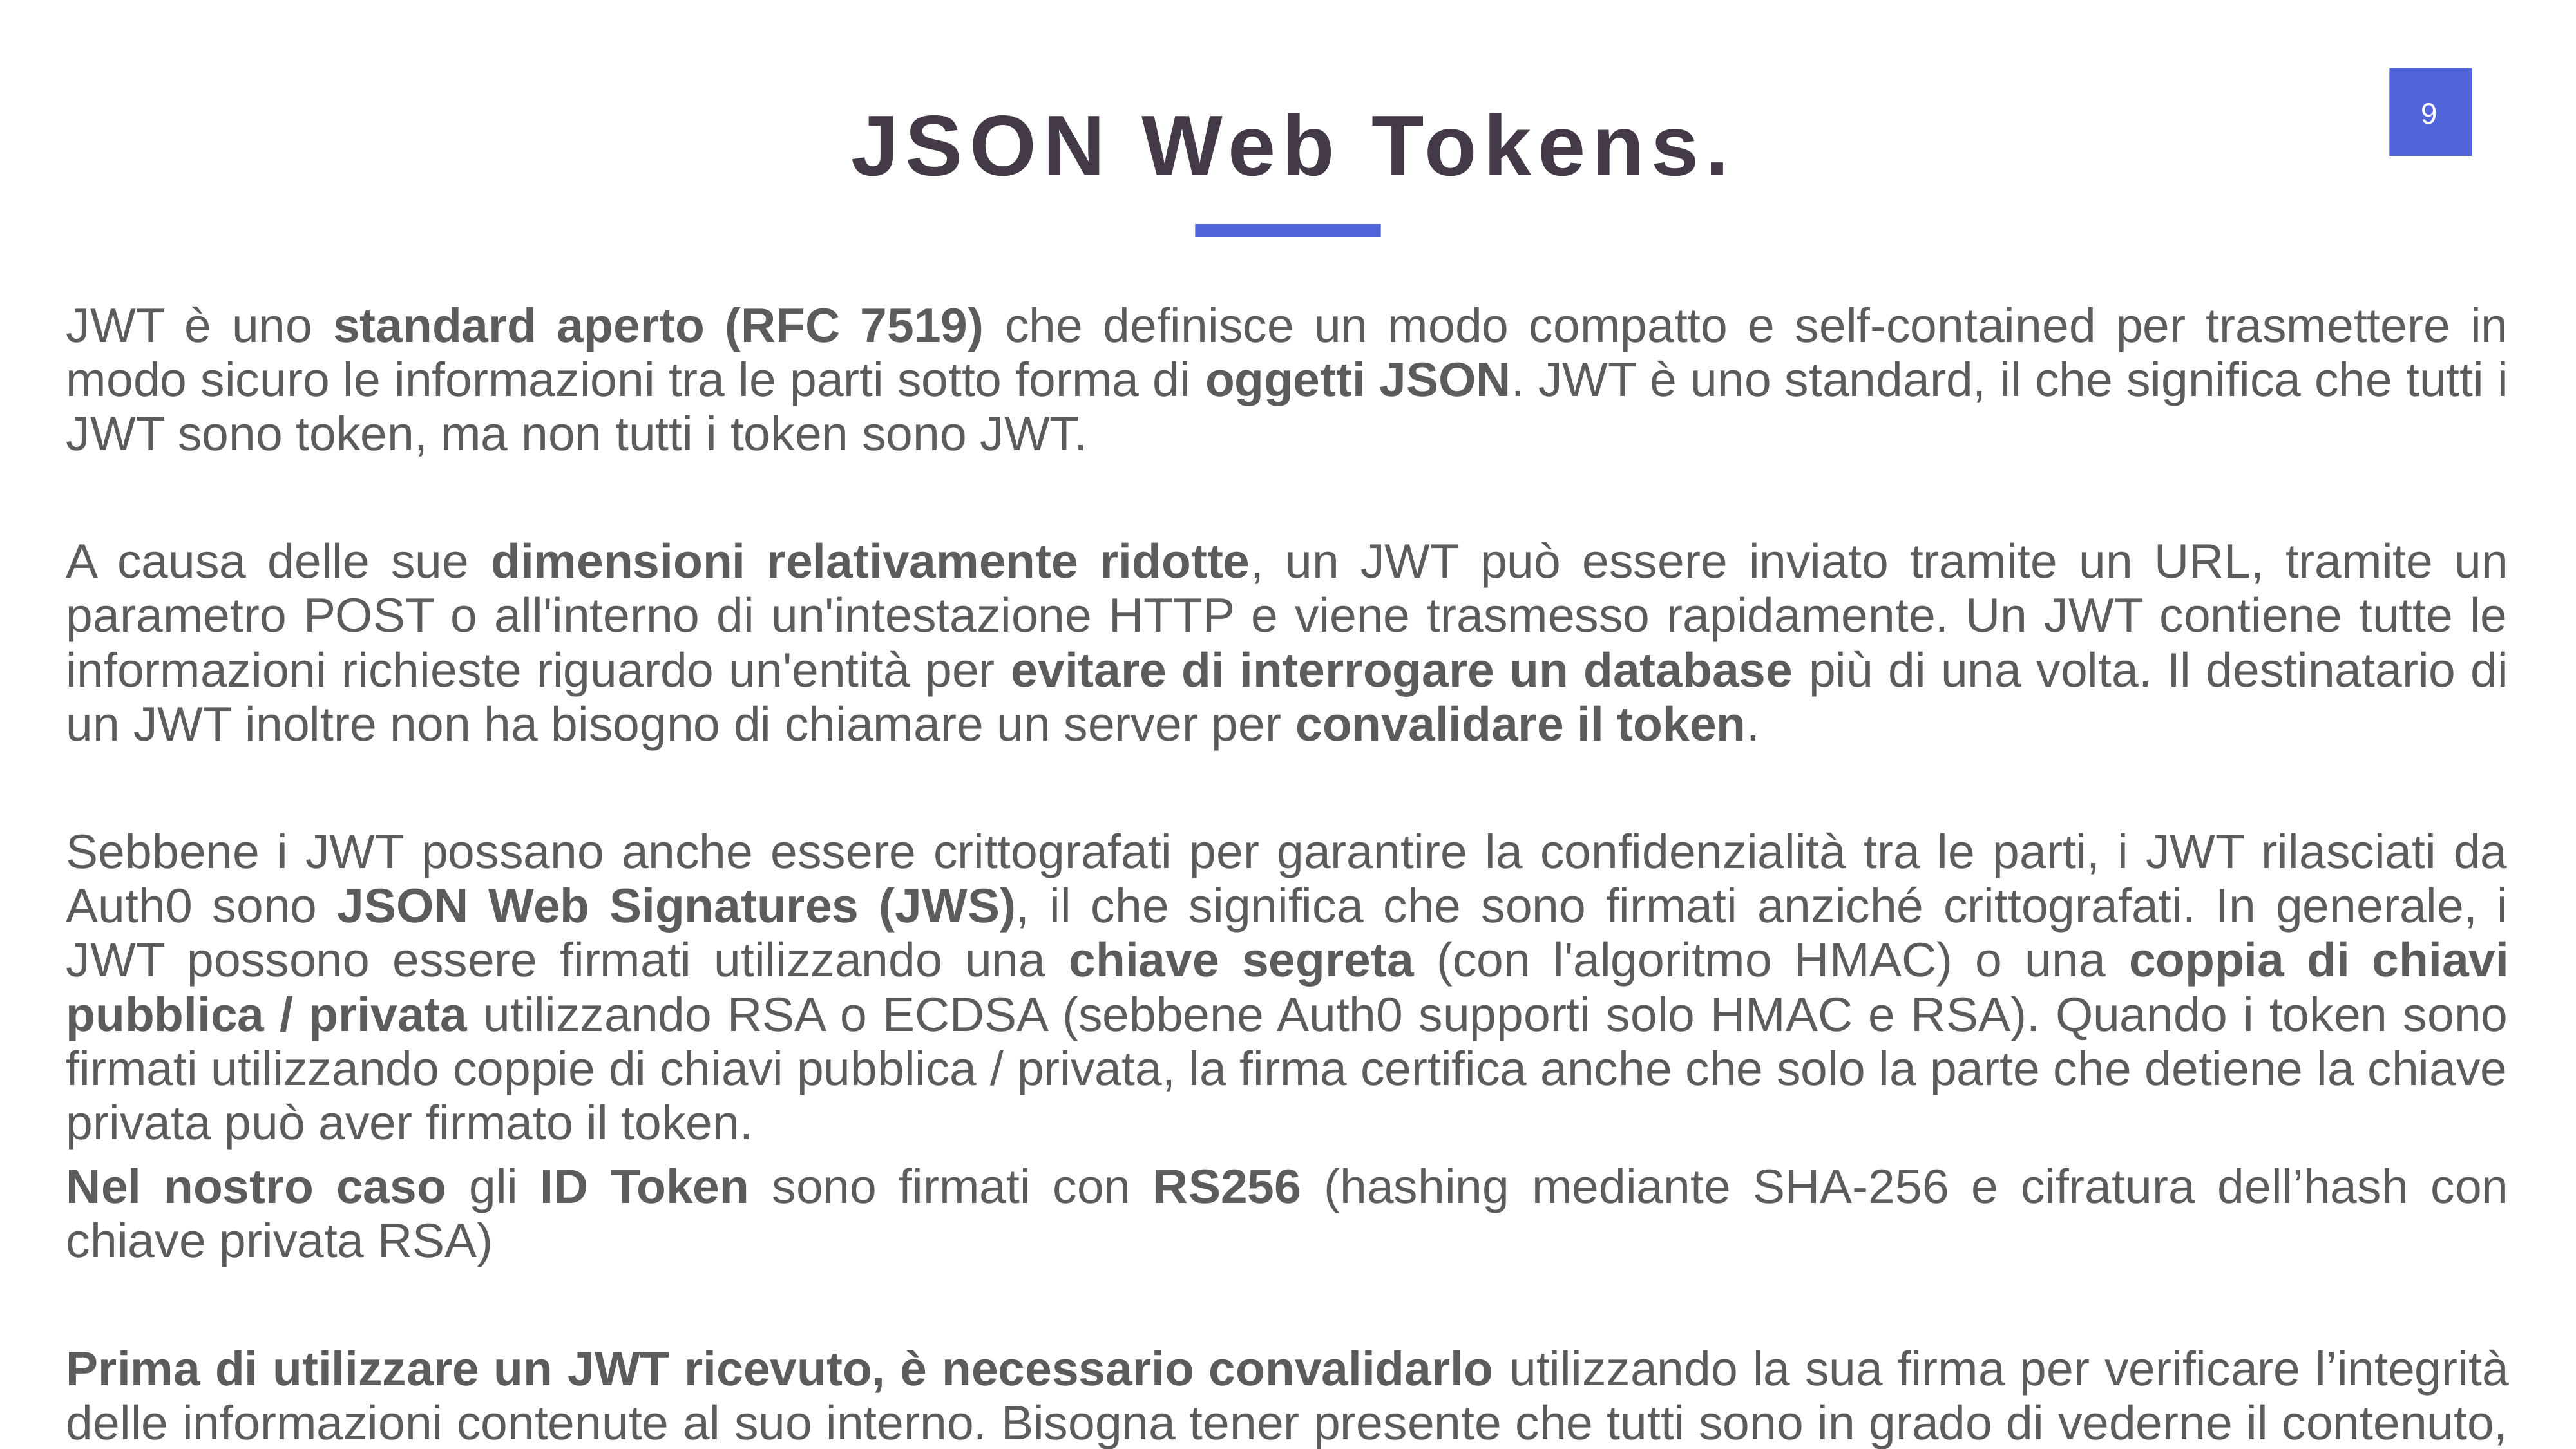

JSON Web Tokens.

JWT è uno standard aperto (RFC 7519) che definisce un modo compatto e self-contained per trasmettere in modo sicuro le informazioni tra le parti sotto forma di oggetti JSON. JWT è uno standard, il che significa che tutti i JWT sono token, ma non tutti i token sono JWT.

A causa delle sue dimensioni relativamente ridotte, un JWT può essere inviato tramite un URL, tramite un parametro POST o all'interno di un'intestazione HTTP e viene trasmesso rapidamente. Un JWT contiene tutte le informazioni richieste riguardo un'entità per evitare di interrogare un database più di una volta. Il destinatario di un JWT inoltre non ha bisogno di chiamare un server per convalidare il token.

Sebbene i JWT possano anche essere crittografati per garantire la confidenzialità tra le parti, i JWT rilasciati da Auth0 sono JSON Web Signatures (JWS), il che significa che sono firmati anziché crittografati. In generale, i JWT possono essere firmati utilizzando una chiave segreta (con l'algoritmo HMAC) o una coppia di chiavi pubblica / privata utilizzando RSA o ECDSA (sebbene Auth0 supporti solo HMAC e RSA). Quando i token sono firmati utilizzando coppie di chiavi pubblica / privata, la firma certifica anche che solo la parte che detiene la chiave privata può aver firmato il token.
Nel nostro caso gli ID Token sono firmati con RS256 (hashing mediante SHA-256 e cifratura dell’hash con chiave privata RSA)

Prima di utilizzare un JWT ricevuto, è necessario convalidarlo utilizzando la sua firma per verificare l’integrità delle informazioni contenute al suo interno. Bisogna tener presente che tutti sono in grado di vederne il contenuto, che è memorizzato in plain text. Per garantire la confidenzialità è possibile inviare token JWT su HTTPS.